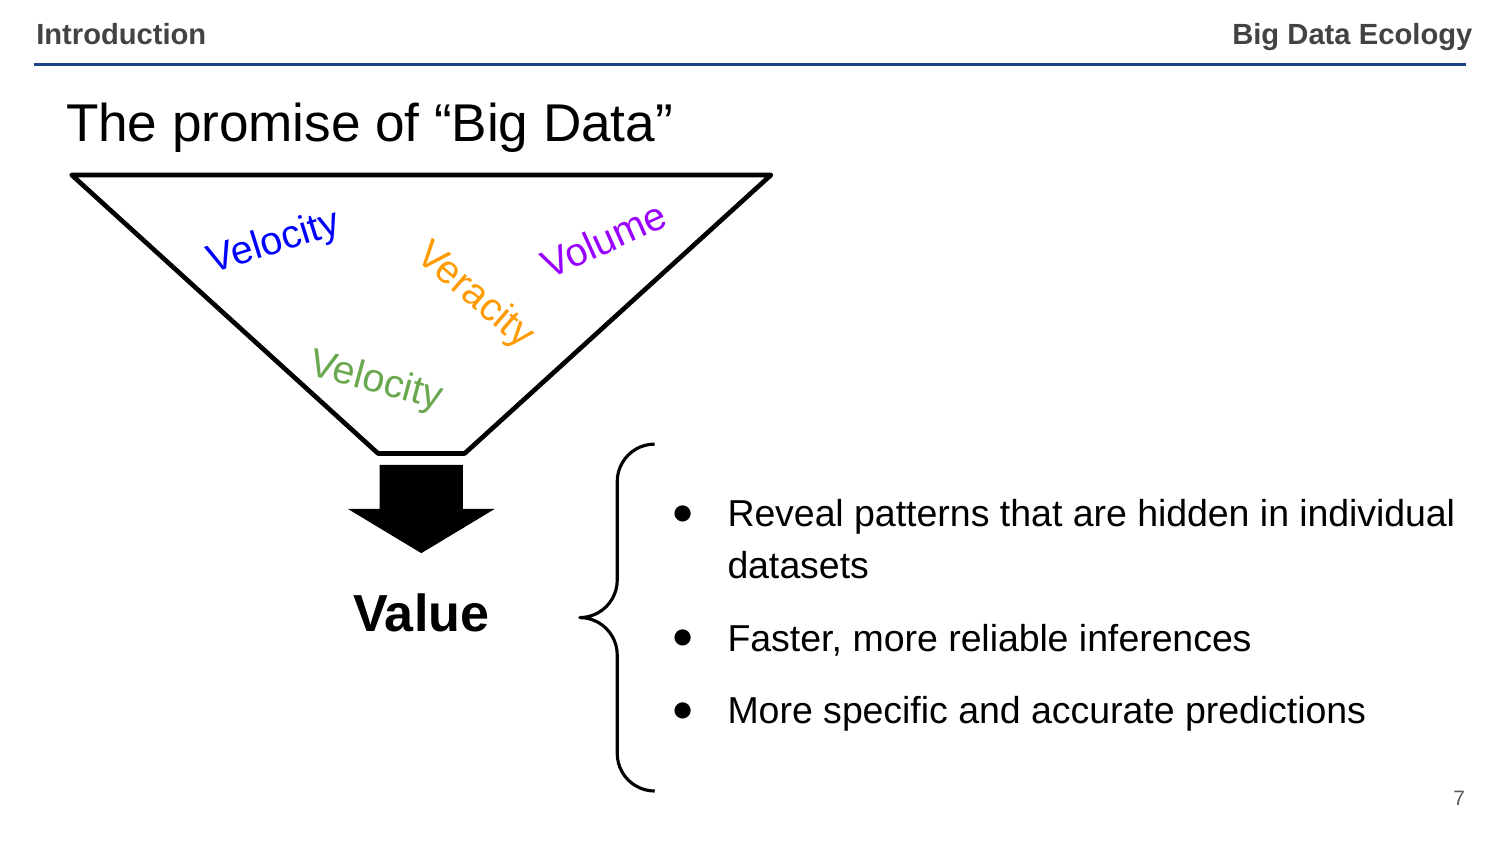

Introduction
# The promise of “Big Data”

Velocity
Volume
Veracity
Velocity

Value

Reveal patterns that are hidden in individual datasets
Faster, more reliable inferences
More specific and accurate predictions
7